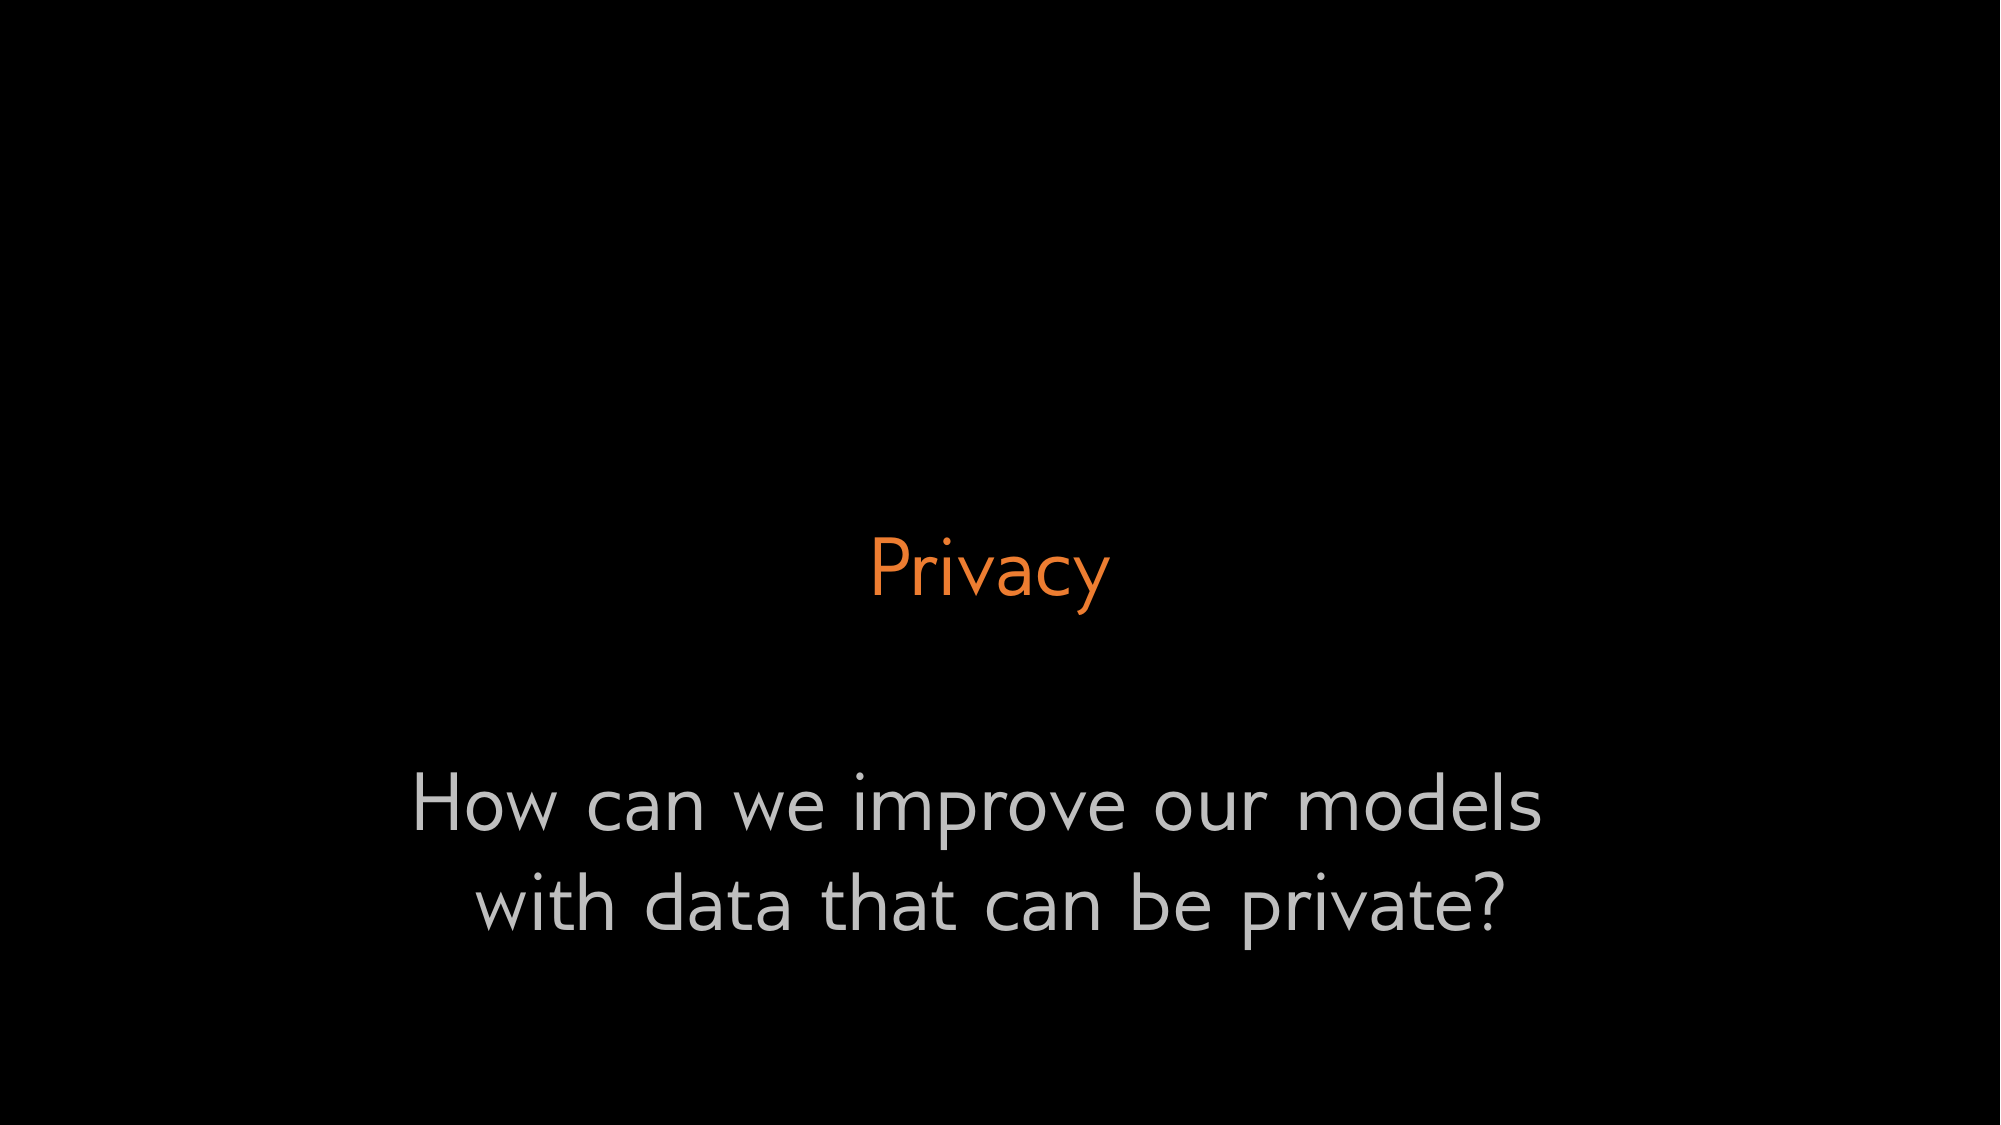

Privacy
How can we improve our models
with data that can be private?